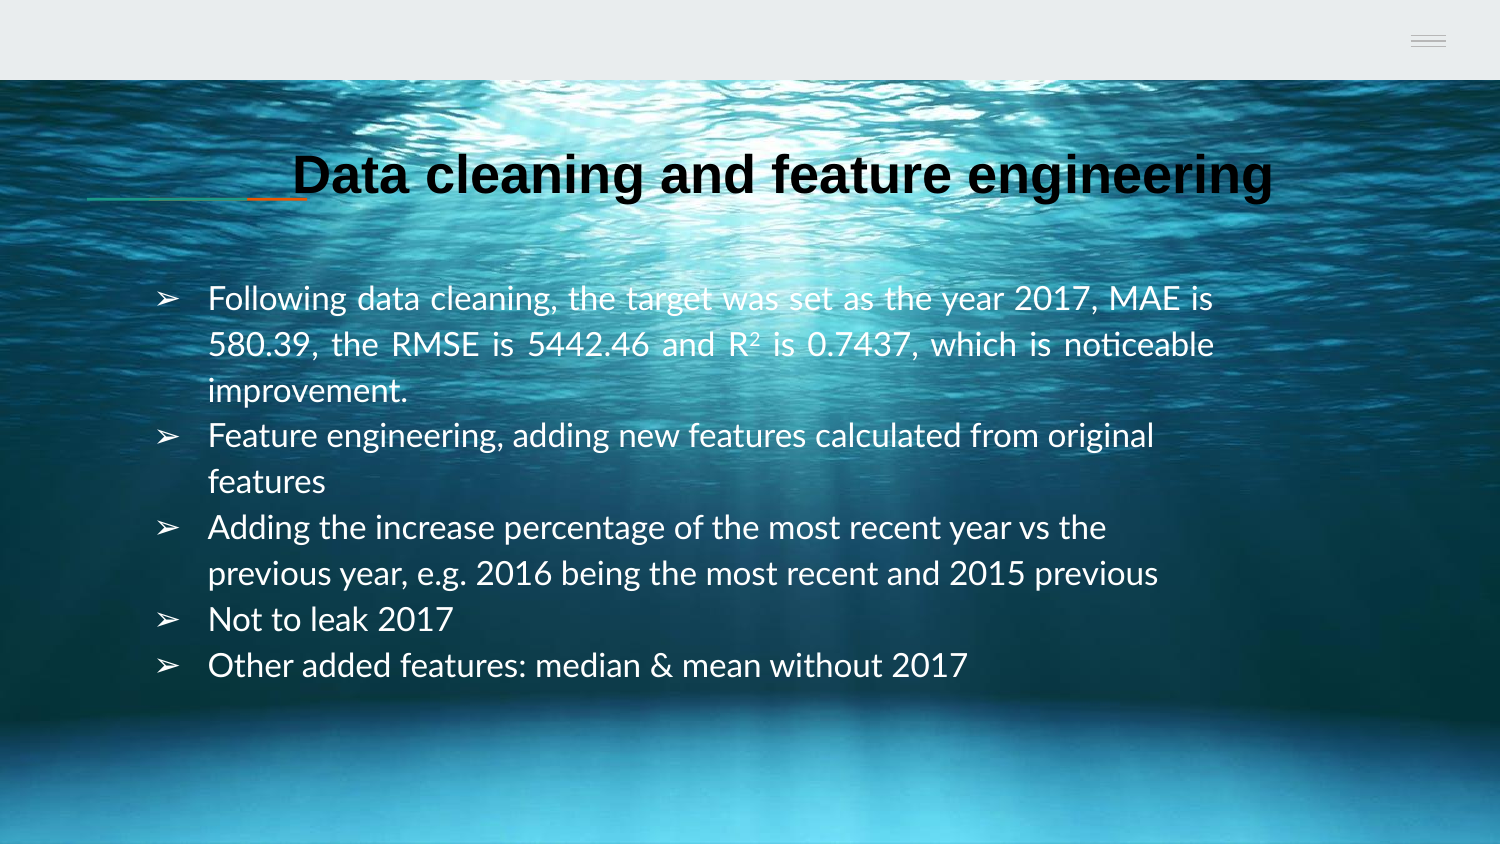

# Data cleaning and feature engineering
Following data cleaning, the target was set as the year 2017, MAE is 580.39, the RMSE is 5442.46 and R2 is 0.7437, which is noticeable improvement.
Feature engineering, adding new features calculated from original features
Adding the increase percentage of the most recent year vs the previous year, e.g. 2016 being the most recent and 2015 previous
Not to leak 2017
Other added features: median & mean without 2017